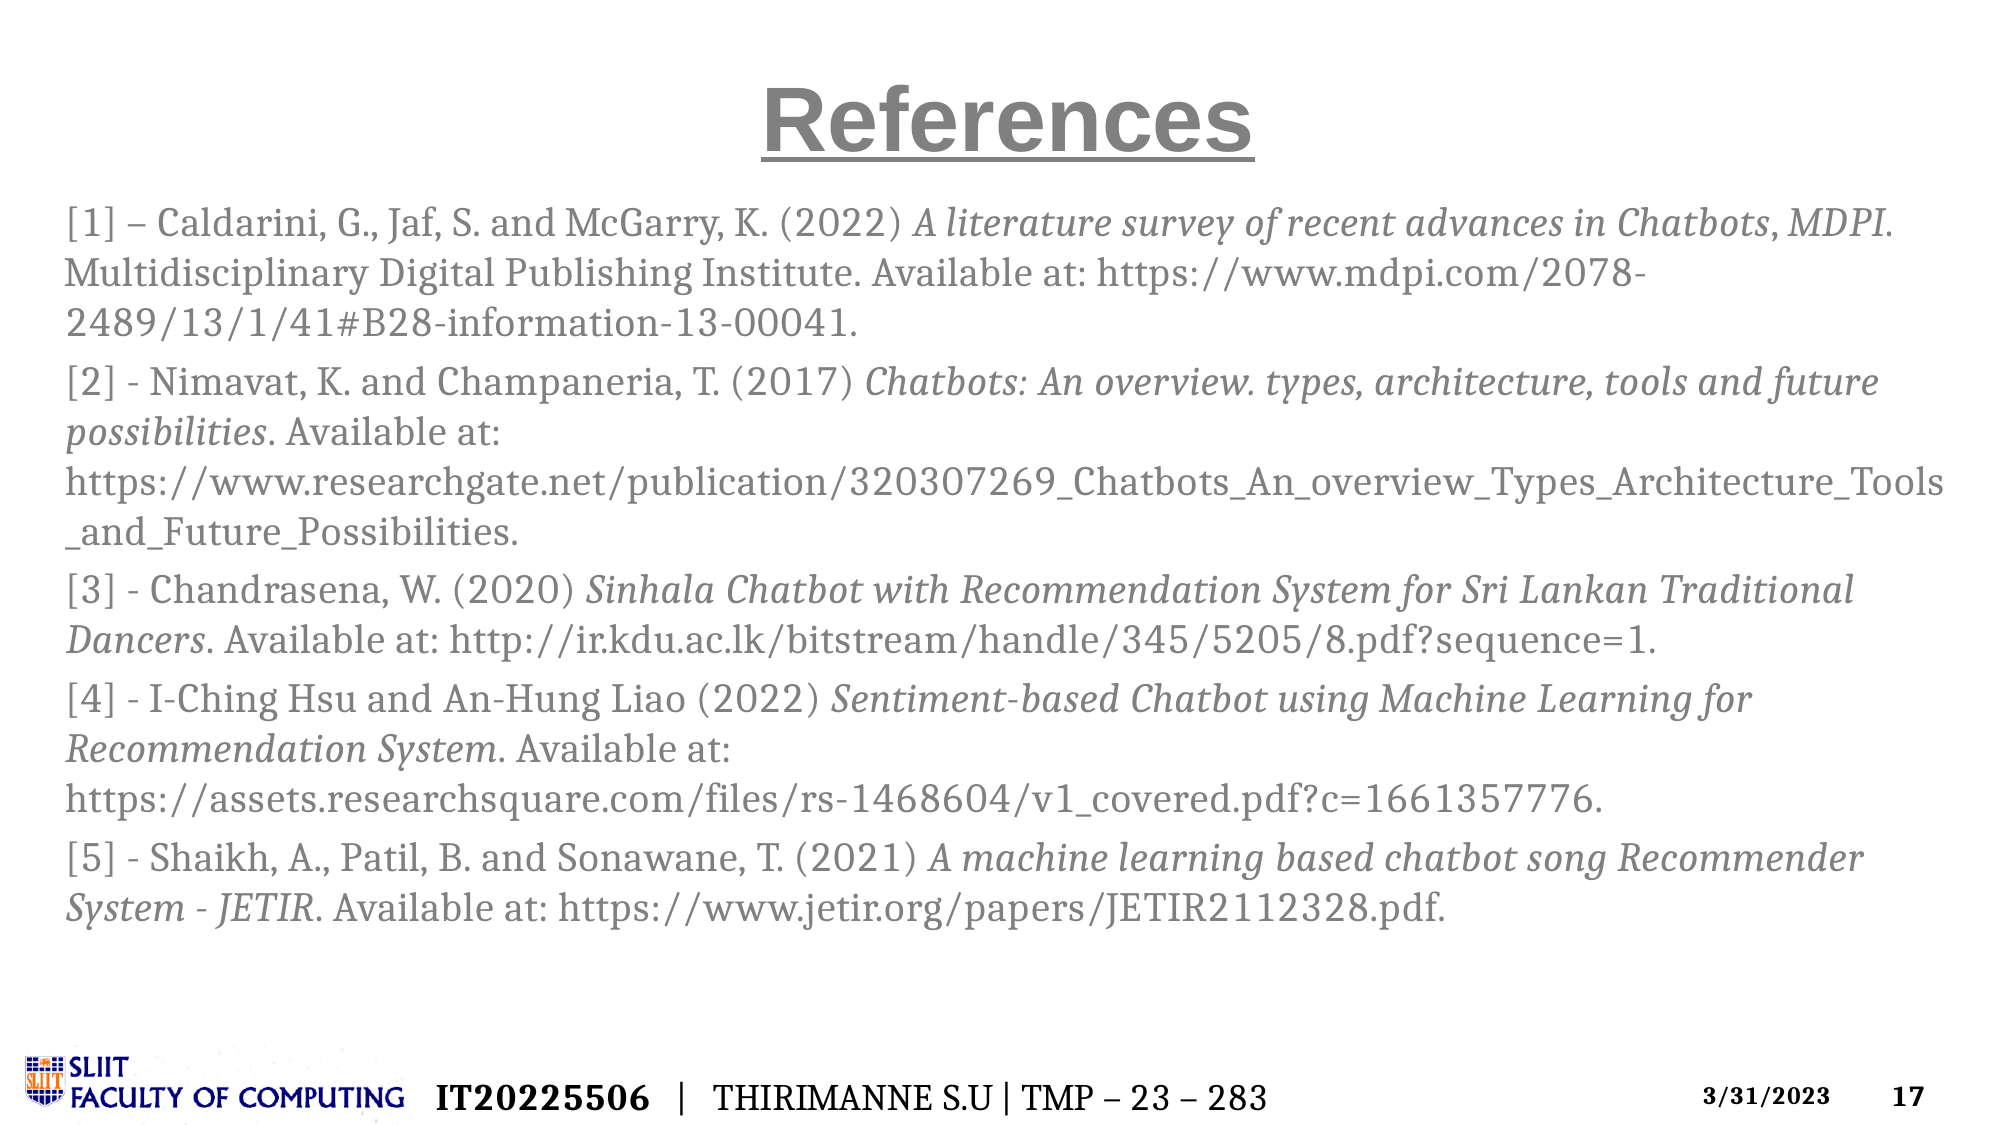

# References
[1] – Caldarini, G., Jaf, S. and McGarry, K. (2022) A literature survey of recent advances in Chatbots, MDPI. Multidisciplinary Digital Publishing Institute. Available at: https://www.mdpi.com/2078-2489/13/1/41#B28-information-13-00041.
[2] - Nimavat, K. and Champaneria, T. (2017) Chatbots: An overview. types, architecture, tools and future possibilities. Available at: https://www.researchgate.net/publication/320307269_Chatbots_An_overview_Types_Architecture_Tools_and_Future_Possibilities.
[3] - Chandrasena, W. (2020) Sinhala Chatbot with Recommendation System for Sri Lankan Traditional Dancers. Available at: http://ir.kdu.ac.lk/bitstream/handle/345/5205/8.pdf?sequence=1.
[4] - I-Ching Hsu and An-Hung Liao (2022) Sentiment-based Chatbot using Machine Learning for Recommendation System. Available at: https://assets.researchsquare.com/files/rs-1468604/v1_covered.pdf?c=1661357776.
[5] - Shaikh, A., Patil, B. and Sonawane, T. (2021) A machine learning based chatbot song Recommender System - JETIR. Available at: https://www.jetir.org/papers/JETIR2112328.pdf.

IT20225506   |   THIRIMANNE S.U | TMP – 23 – 283